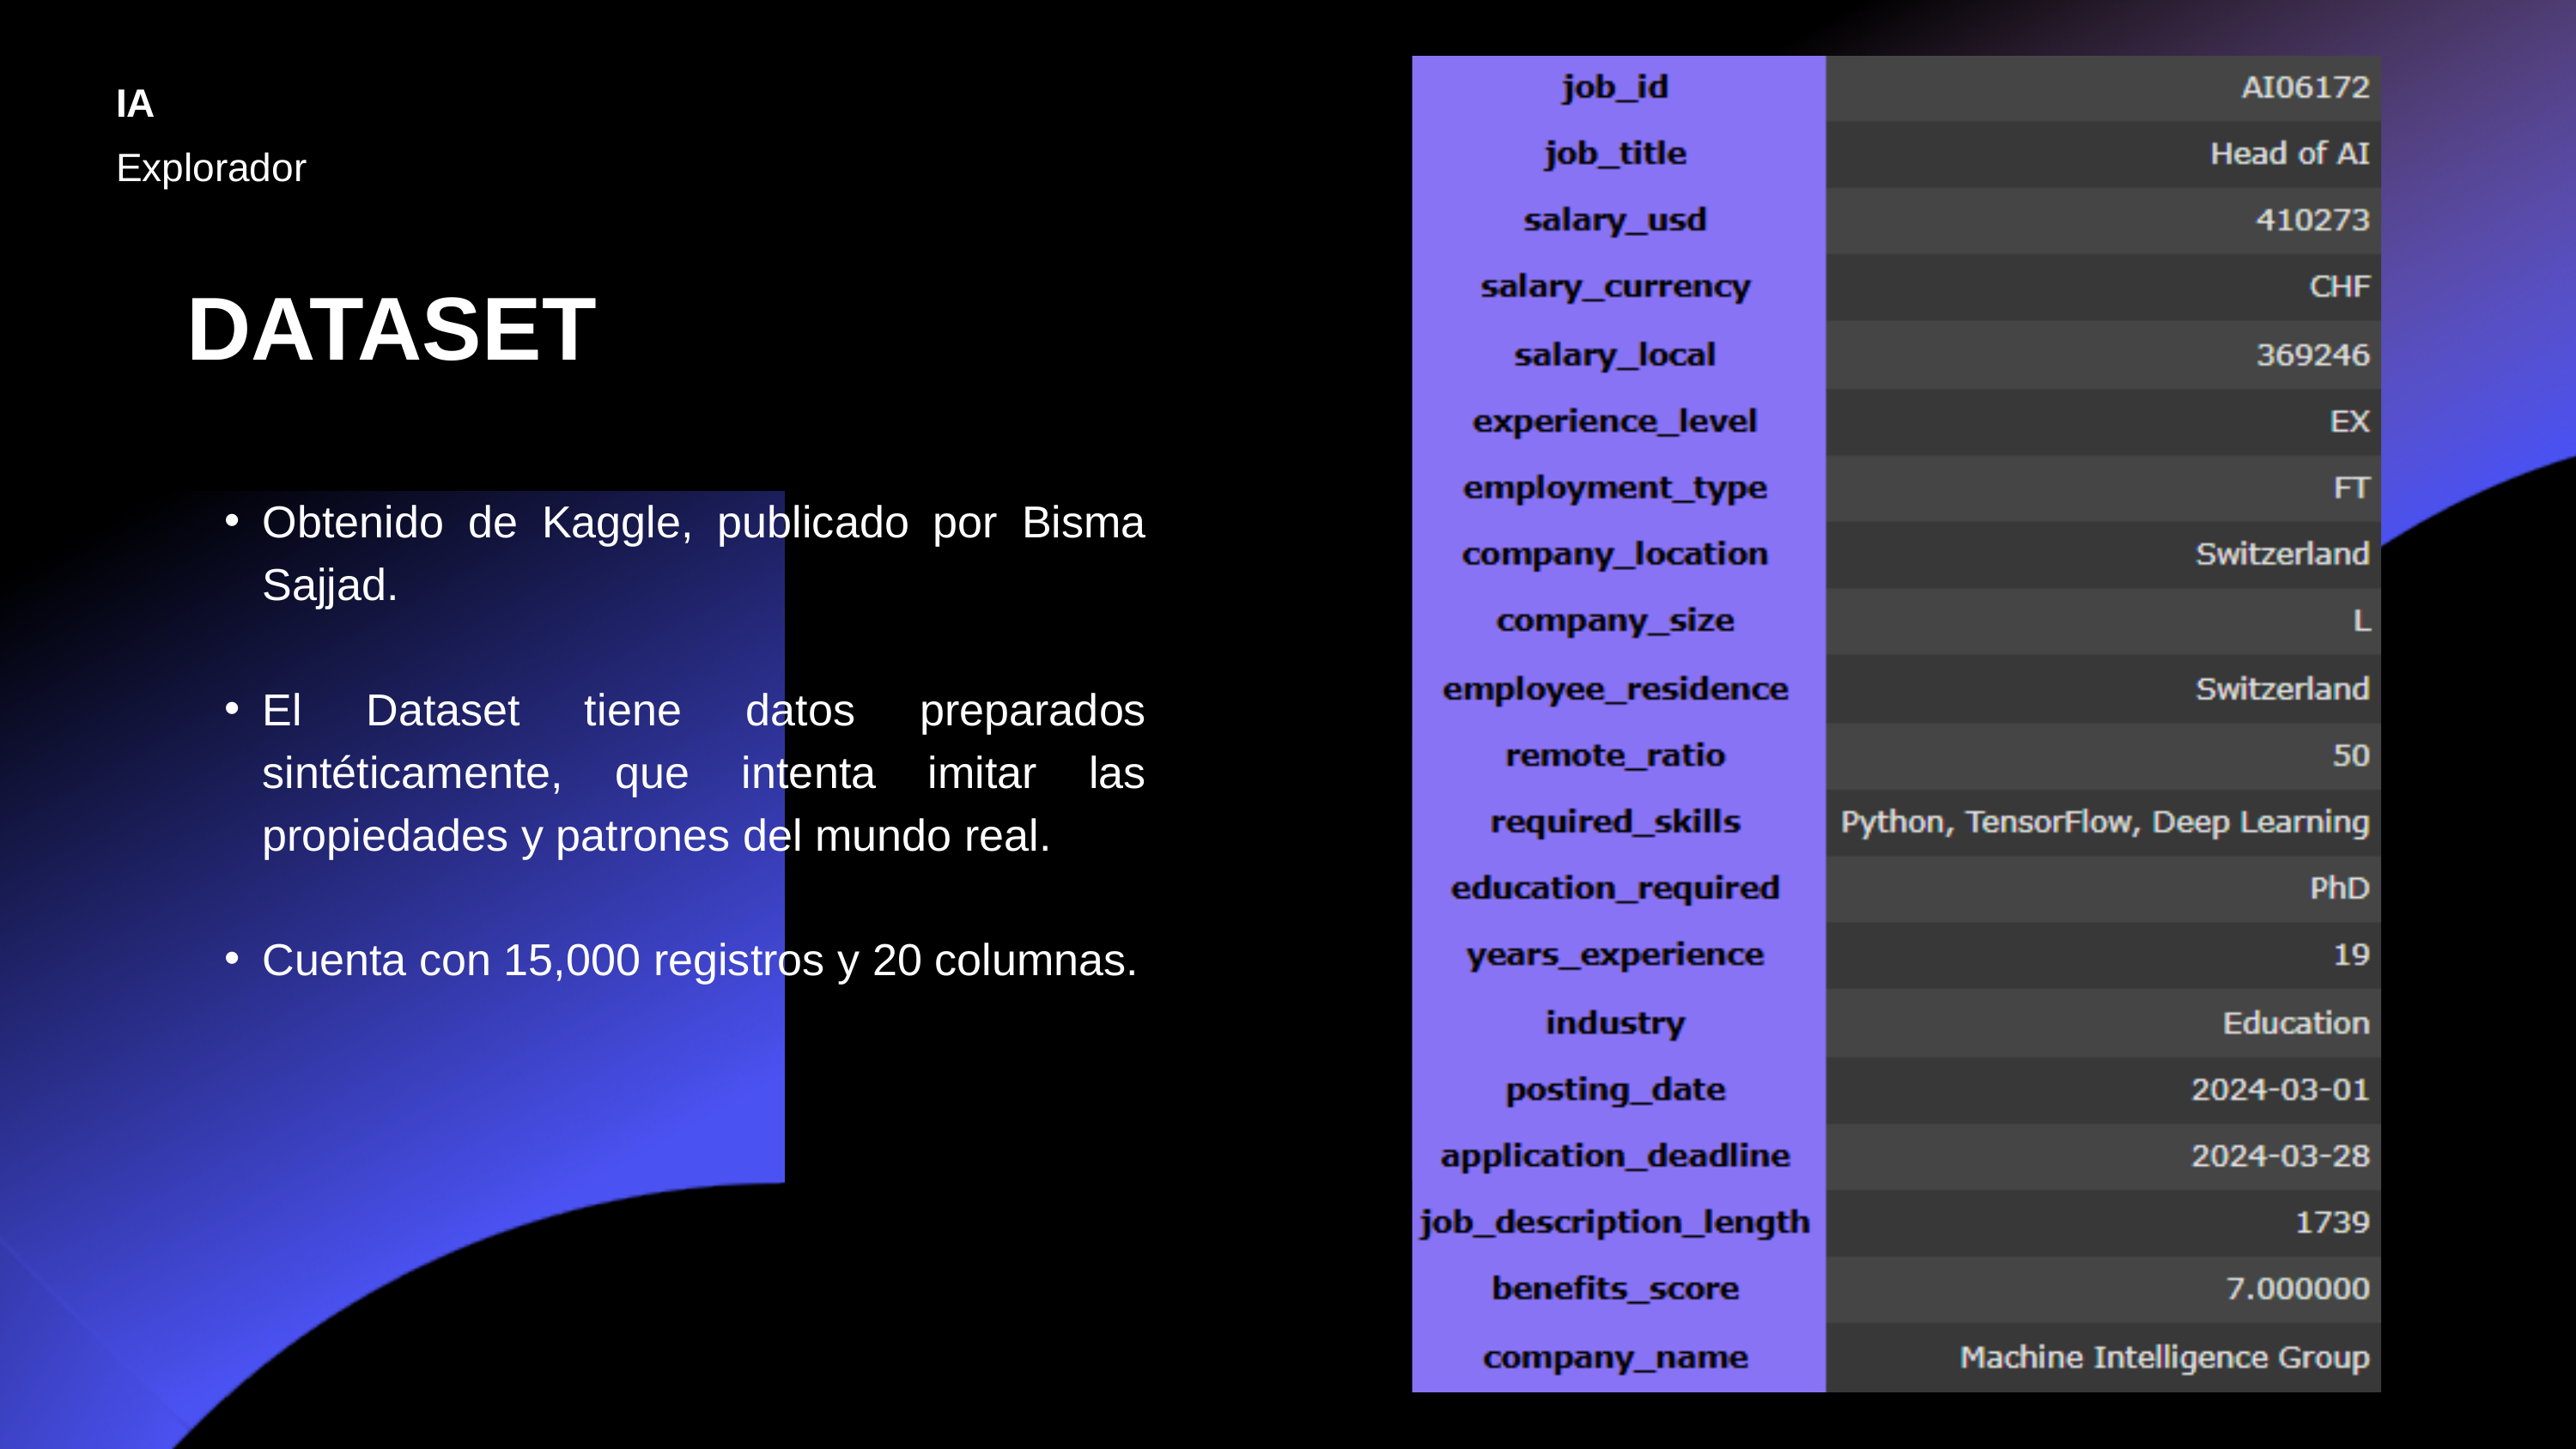

IA
Explorador
DATASET
Obtenido de Kaggle, publicado por Bisma Sajjad.

El Dataset tiene datos preparados sintéticamente, que intenta imitar las propiedades y patrones del mundo real.

Cuenta con 15,000 registros y 20 columnas.